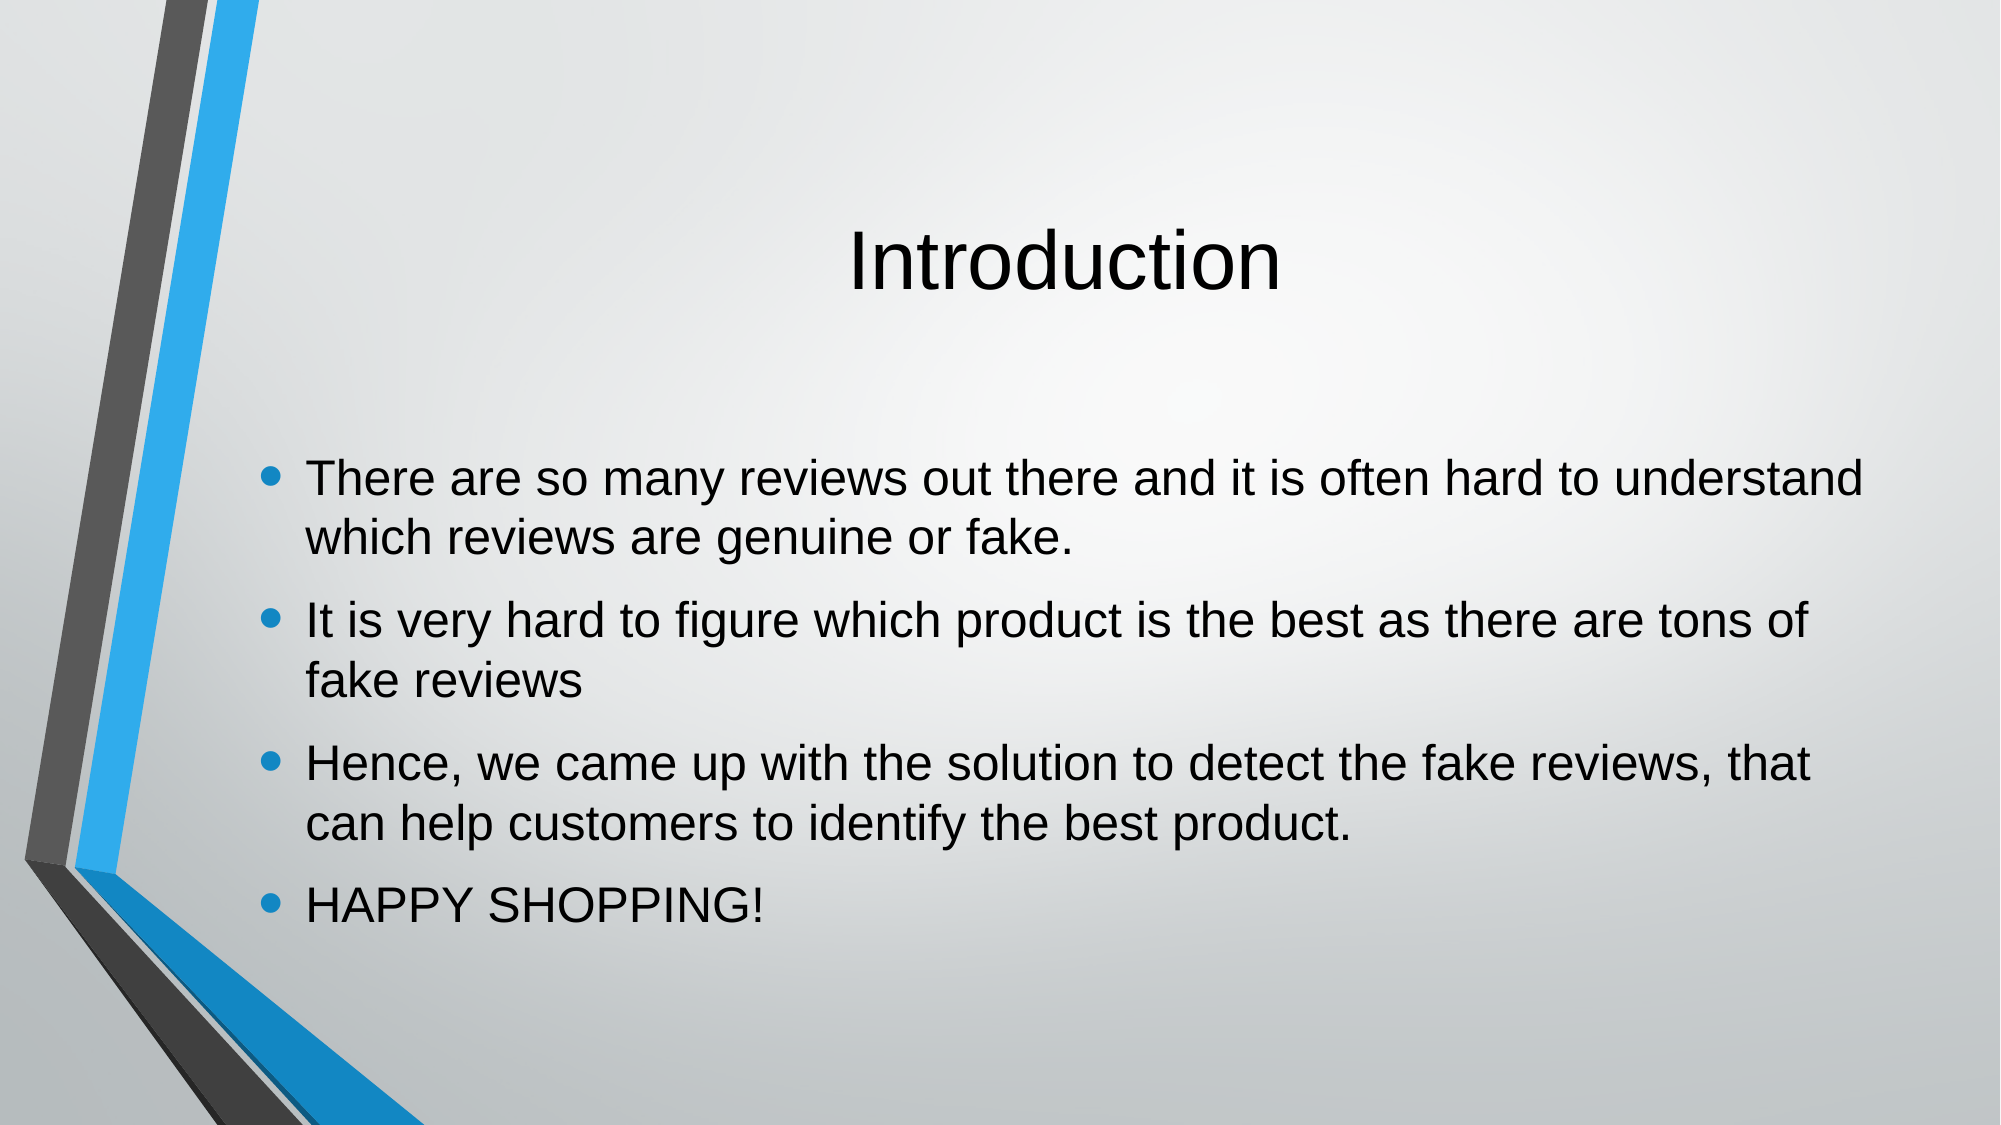

# Introduction
There are so many reviews out there and it is often hard to understand which reviews are genuine or fake.
It is very hard to figure which product is the best as there are tons of fake reviews
Hence, we came up with the solution to detect the fake reviews, that can help customers to identify the best product.
HAPPY SHOPPING!